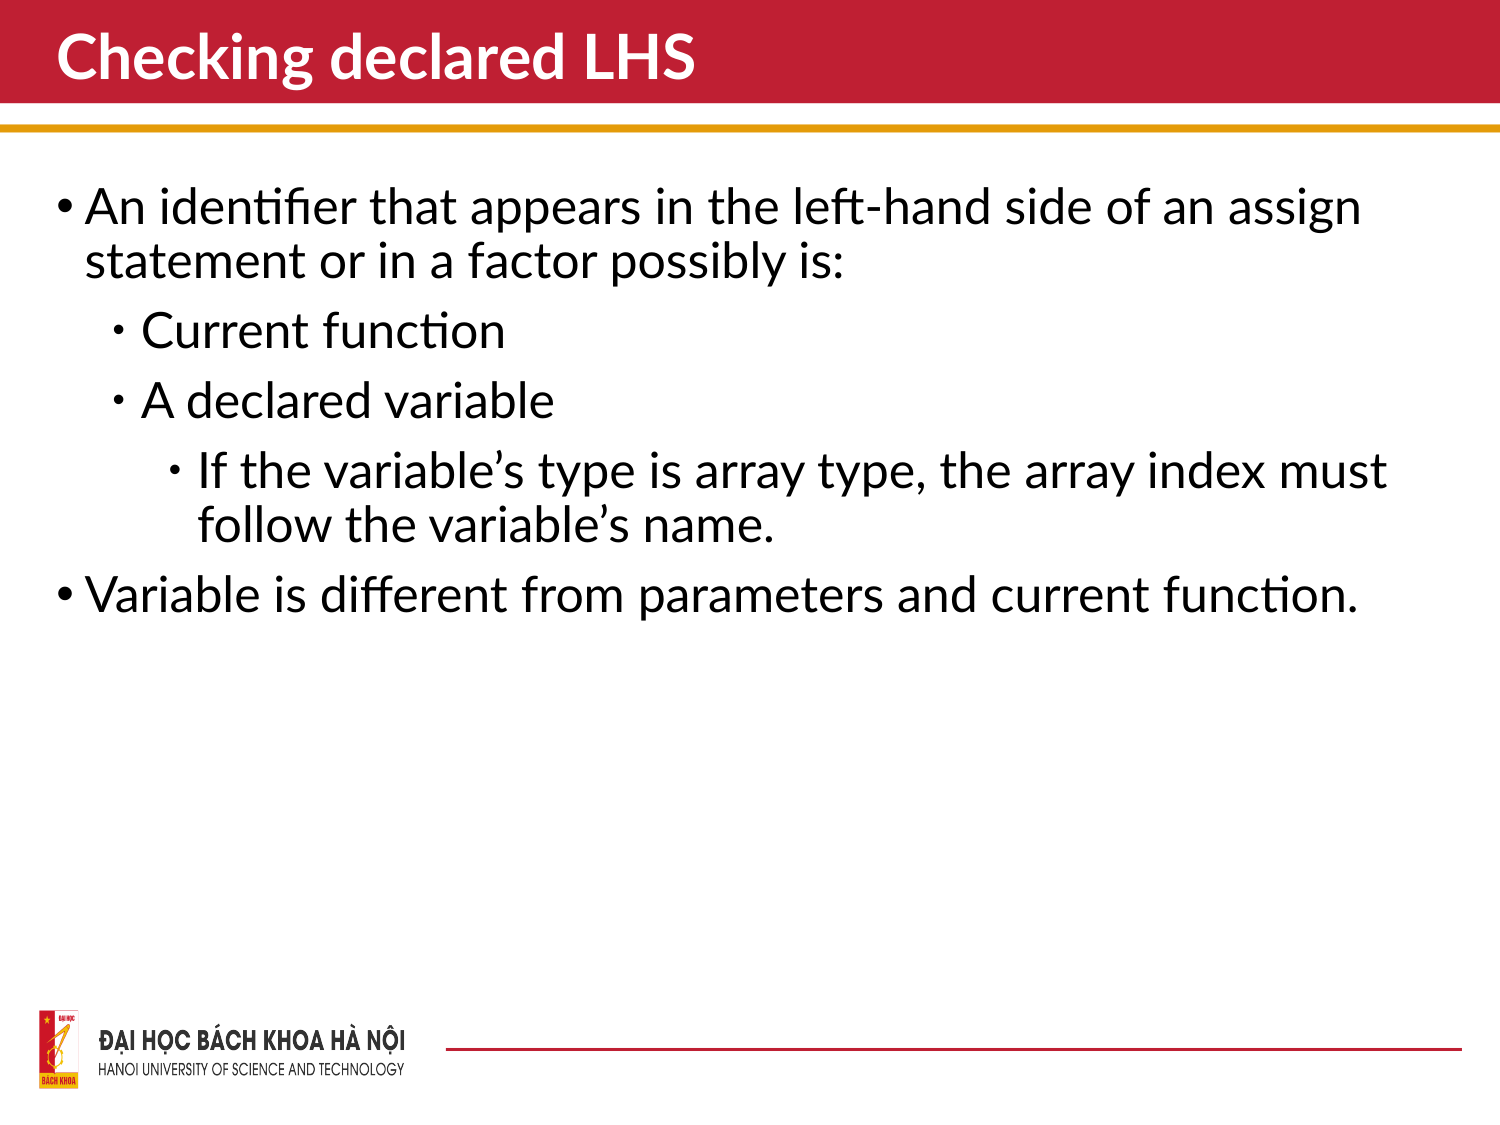

# Checking declared LHS
An identifier that appears in the left-hand side of an assign statement or in a factor possibly is:
Current function
A declared variable
If the variable’s type is array type, the array index must follow the variable’s name.
Variable is different from parameters and current function.